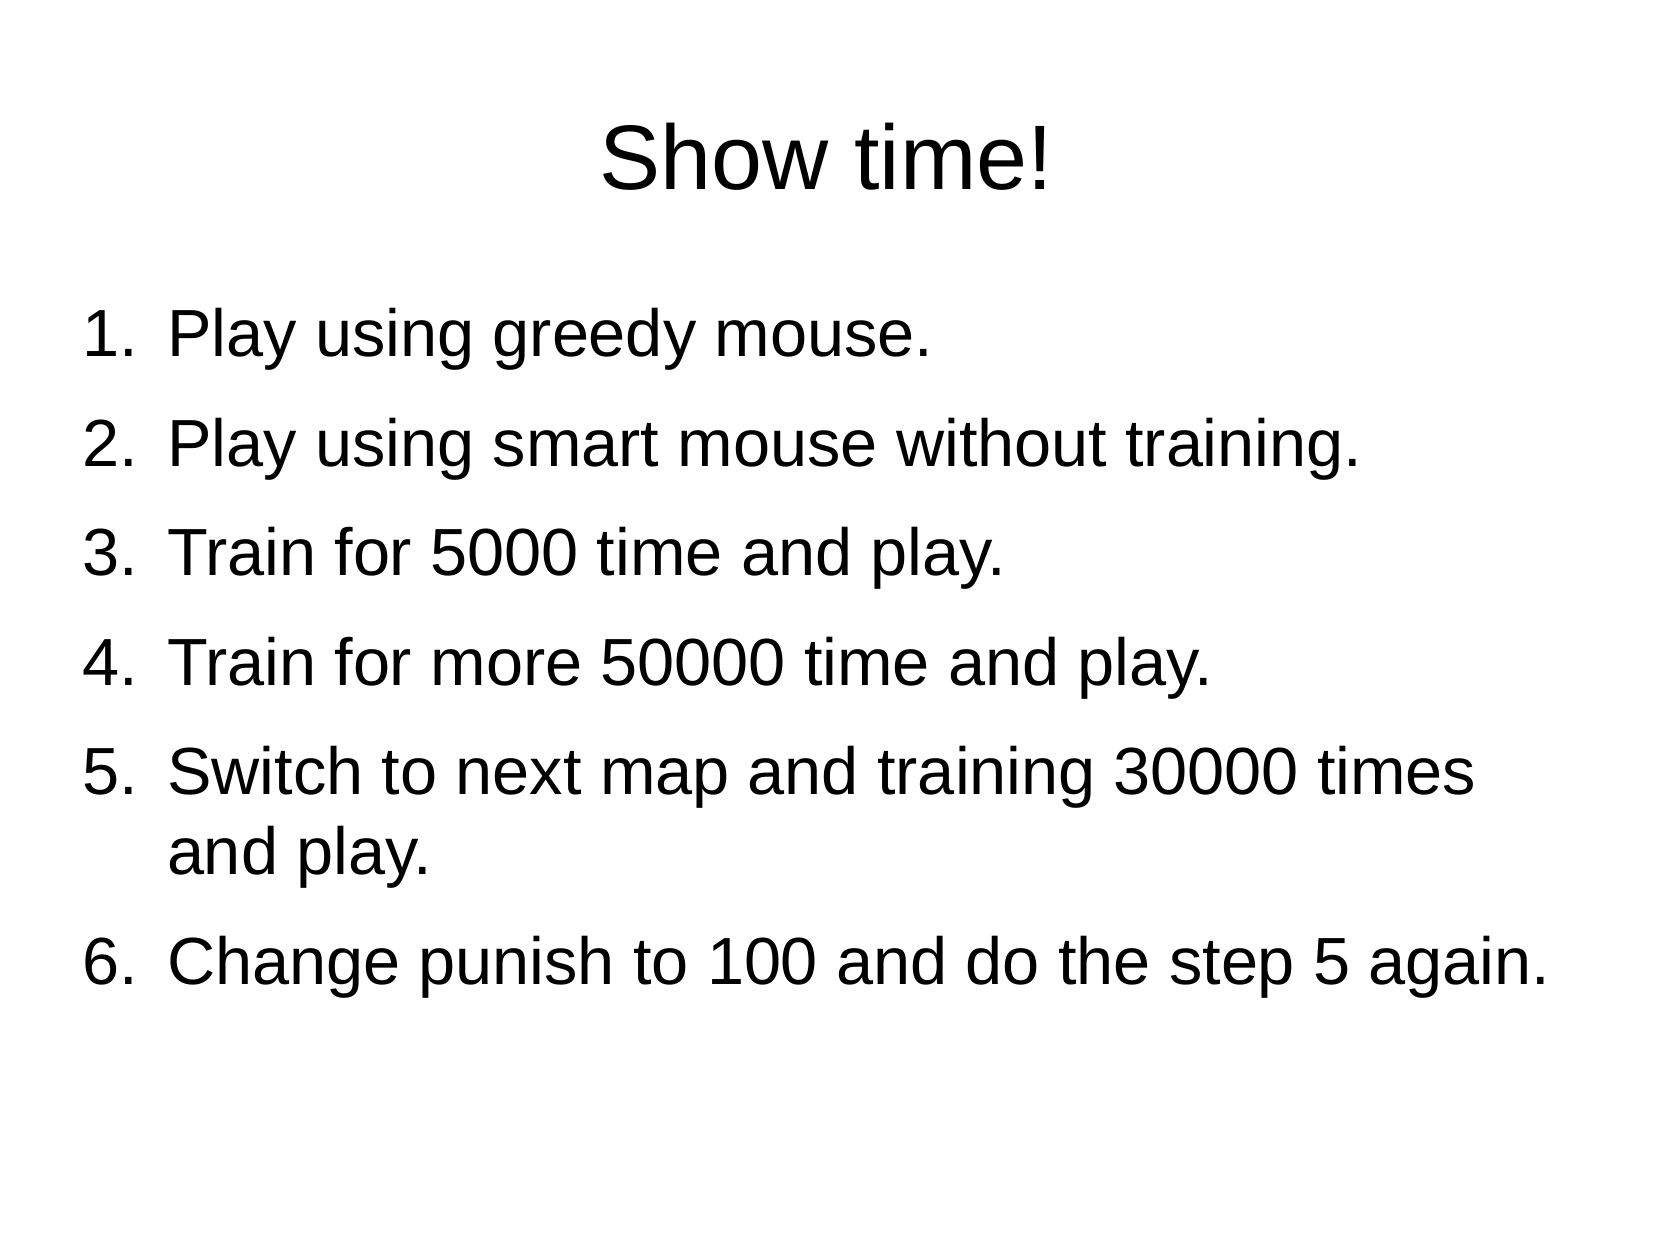

# Show time!
Play using greedy mouse.
Play using smart mouse without training.
Train for 5000 time and play.
Train for more 50000 time and play.
Switch to next map and training 30000 times and play.
Change punish to 100 and do the step 5 again.